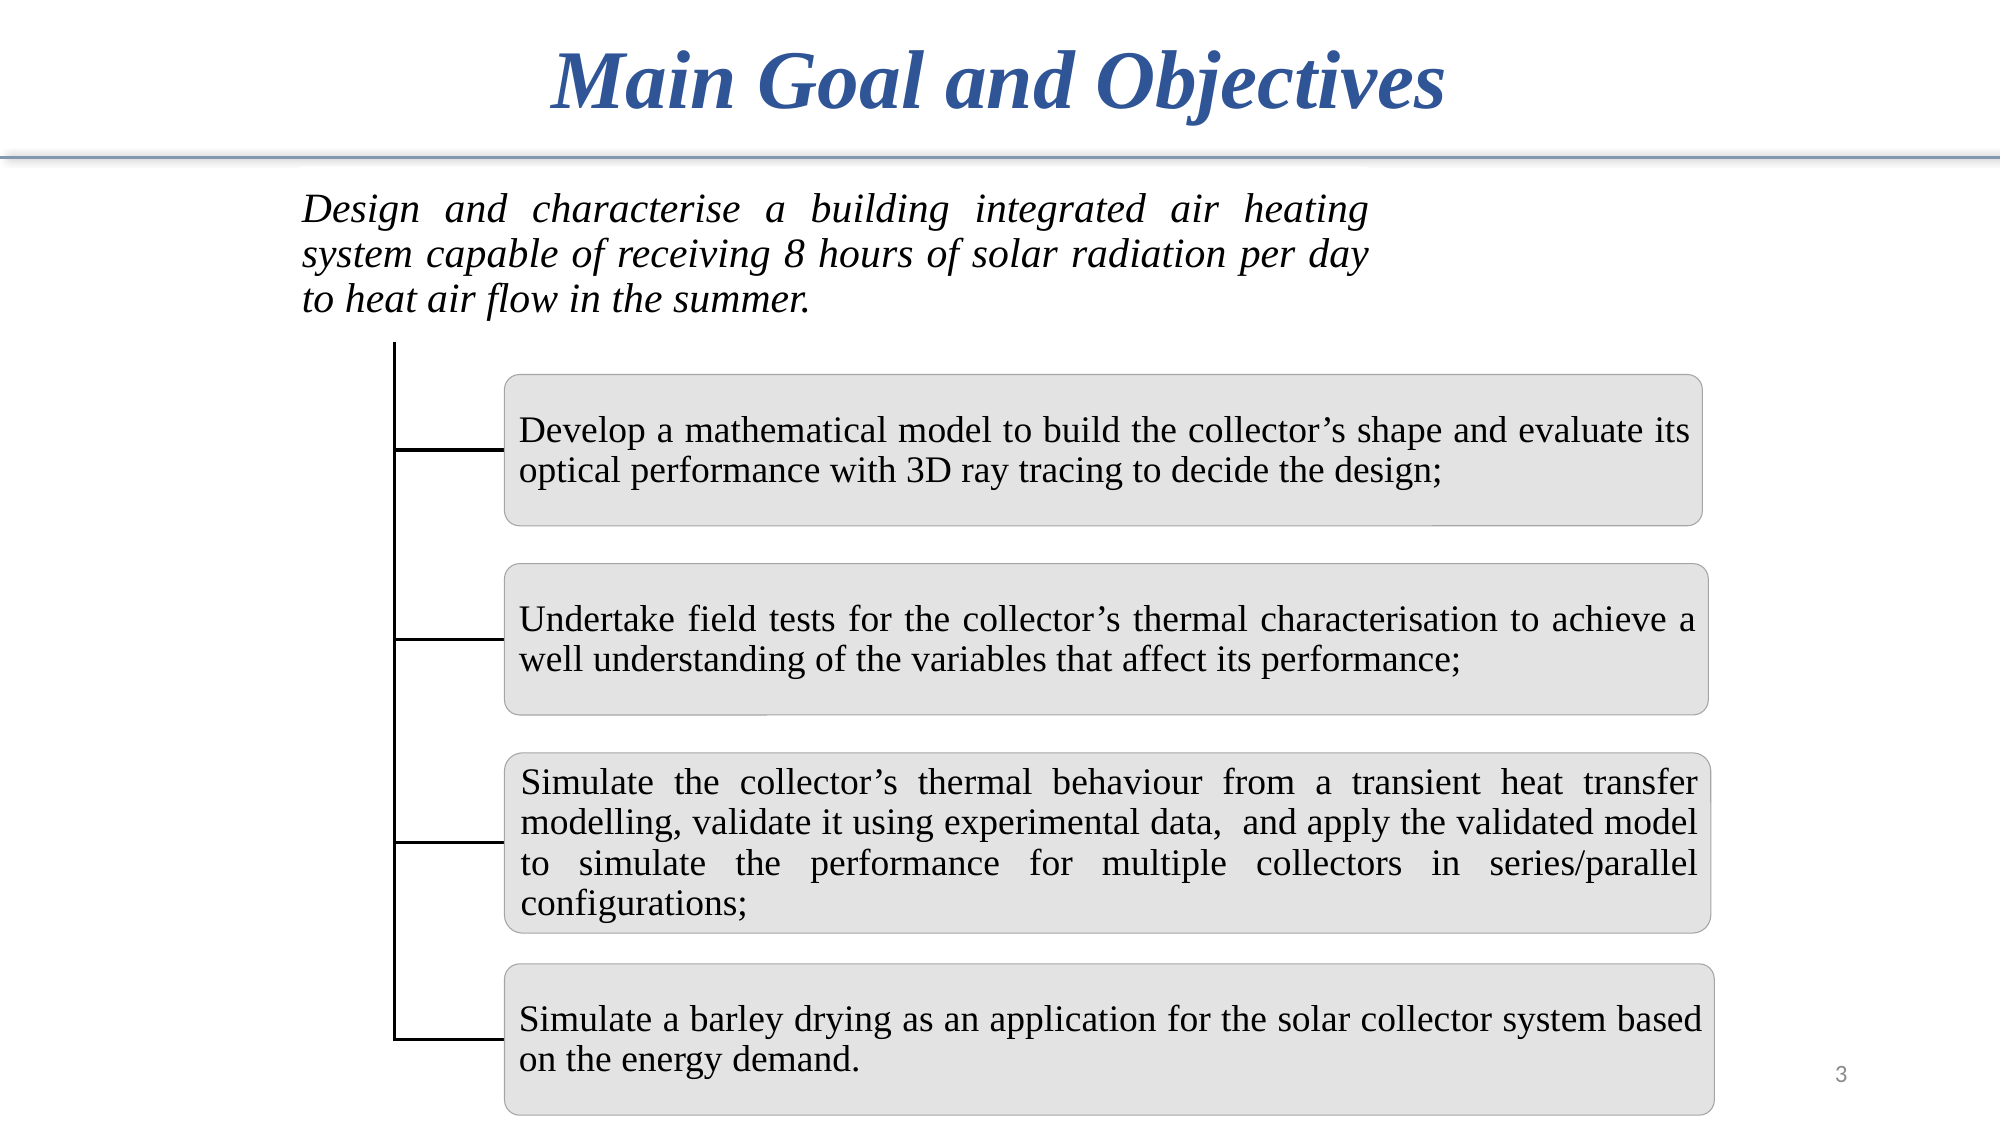

# Main Goal and Objectives
Design and characterise a building integrated air heating system capable of receiving 8 hours of solar radiation per day to heat air flow in the summer.
Develop a mathematical model to build the collector’s shape and evaluate its optical performance with 3D ray tracing to decide the design;
Undertake field tests for the collector’s thermal characterisation to achieve a well understanding of the variables that affect its performance;
Simulate the collector’s thermal behaviour from a transient heat transfer modelling, validate it using experimental data,  and apply the validated model to simulate the performance for multiple collectors in series/parallel configurations;
Simulate a barley drying as an application for the solar collector system based on the energy demand.
3